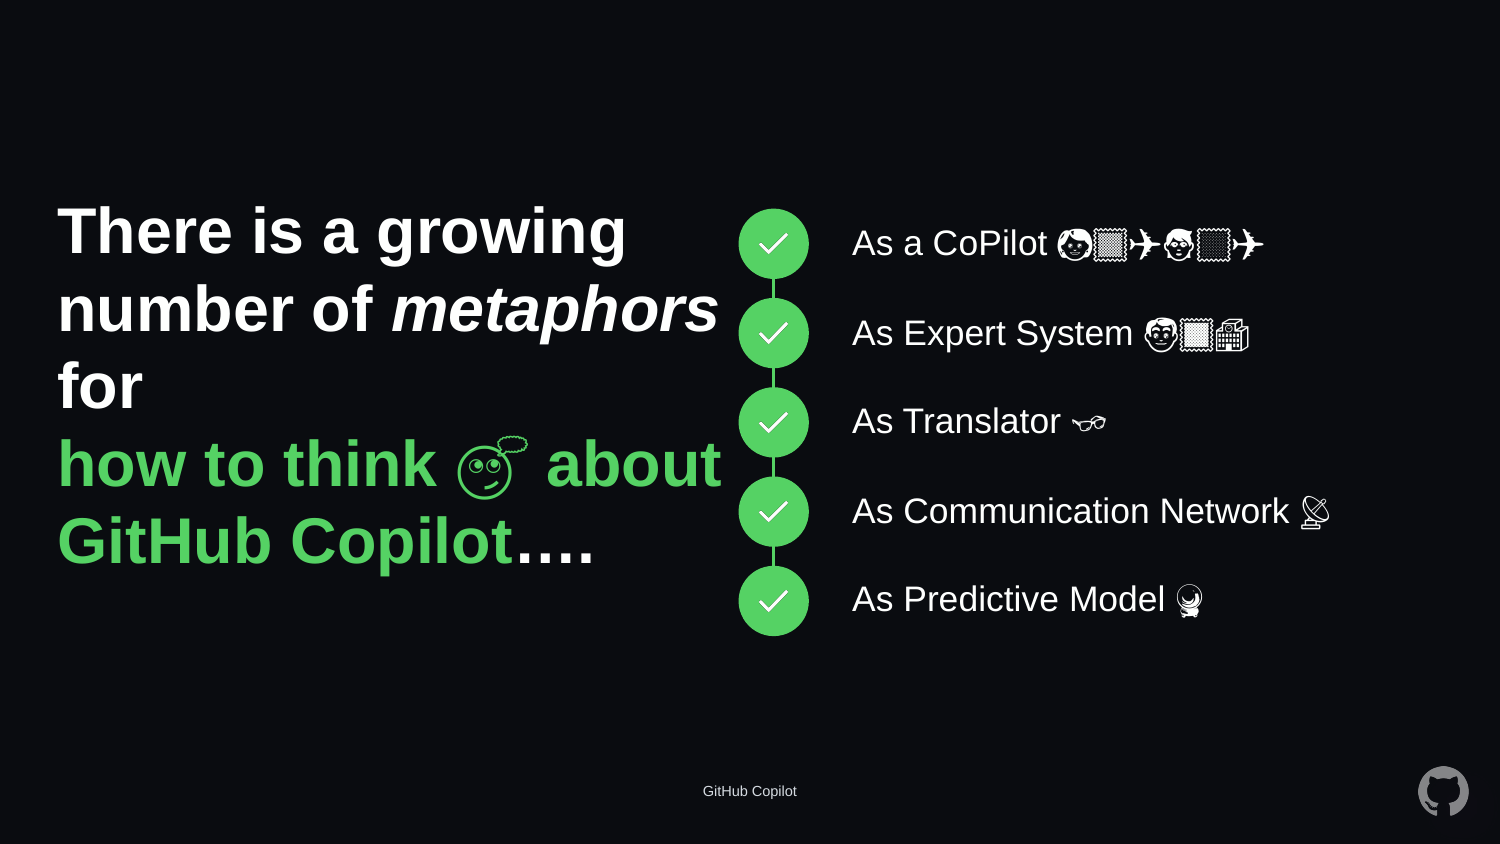

As a CoPilot 👩🏽‍✈️🧑🏻‍✈️
# There is a growing number of metaphors for how to think 🤔 about GitHub Copilot….

As Expert System 👨🏾‍🏫
As Translator 👓🩻
As Communication Network 📡
As Predictive Model 🔮